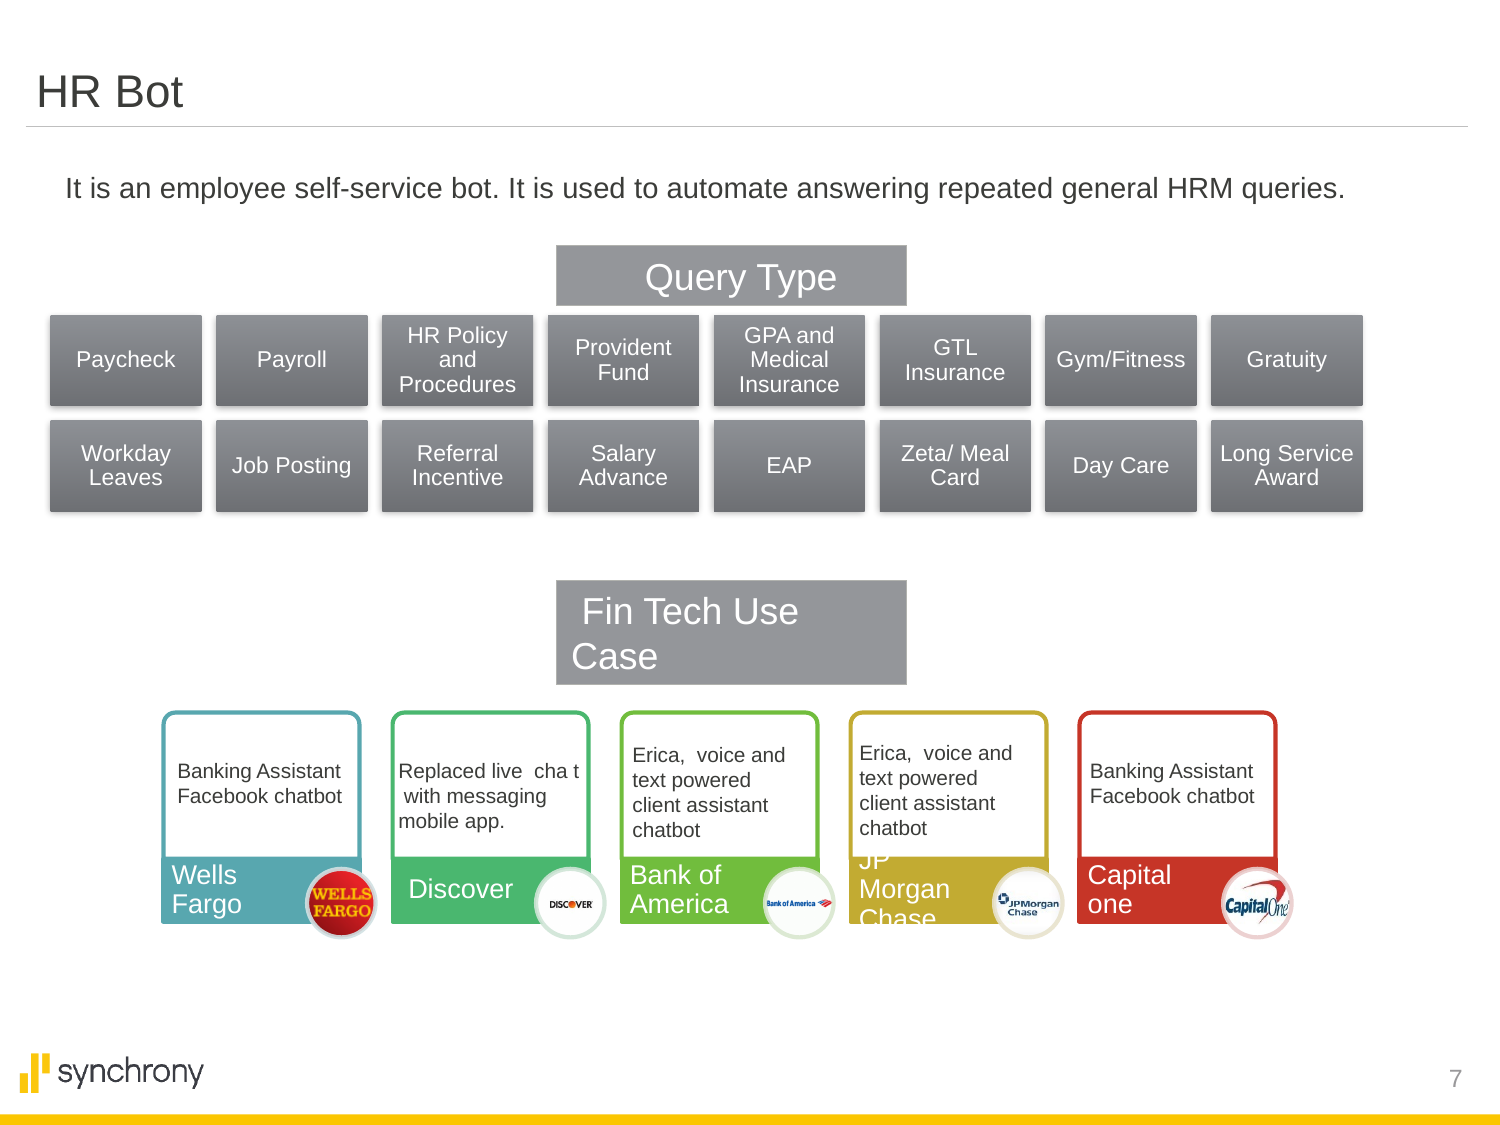

HR Bot
It is an employee self-service bot. It is used to automate answering repeated general HRM queries.

       Query Type
Paycheck
Payroll
HR Policy and Procedures
Provident Fund
GPA and Medical Insurance
GTL Insurance
Gym/Fitness
Gratuity
Workday Leaves
Job Posting
Referral Incentive
Salary Advance
EAP
Zeta/ Meal Card
Day Care
Long Service Award
 Fin Tech Use Case
Wells Fargo
 Discover
Bank of America
JP Morgan Chase
Capital one
Erica,  voice and text powered client assistant chatbot
Erica,  voice and text powered client assistant chatbot
Banking Assistant Facebook chatbot

Replaced live  cha t  with messaging mobile app.
Banking Assistant Facebook chatbot